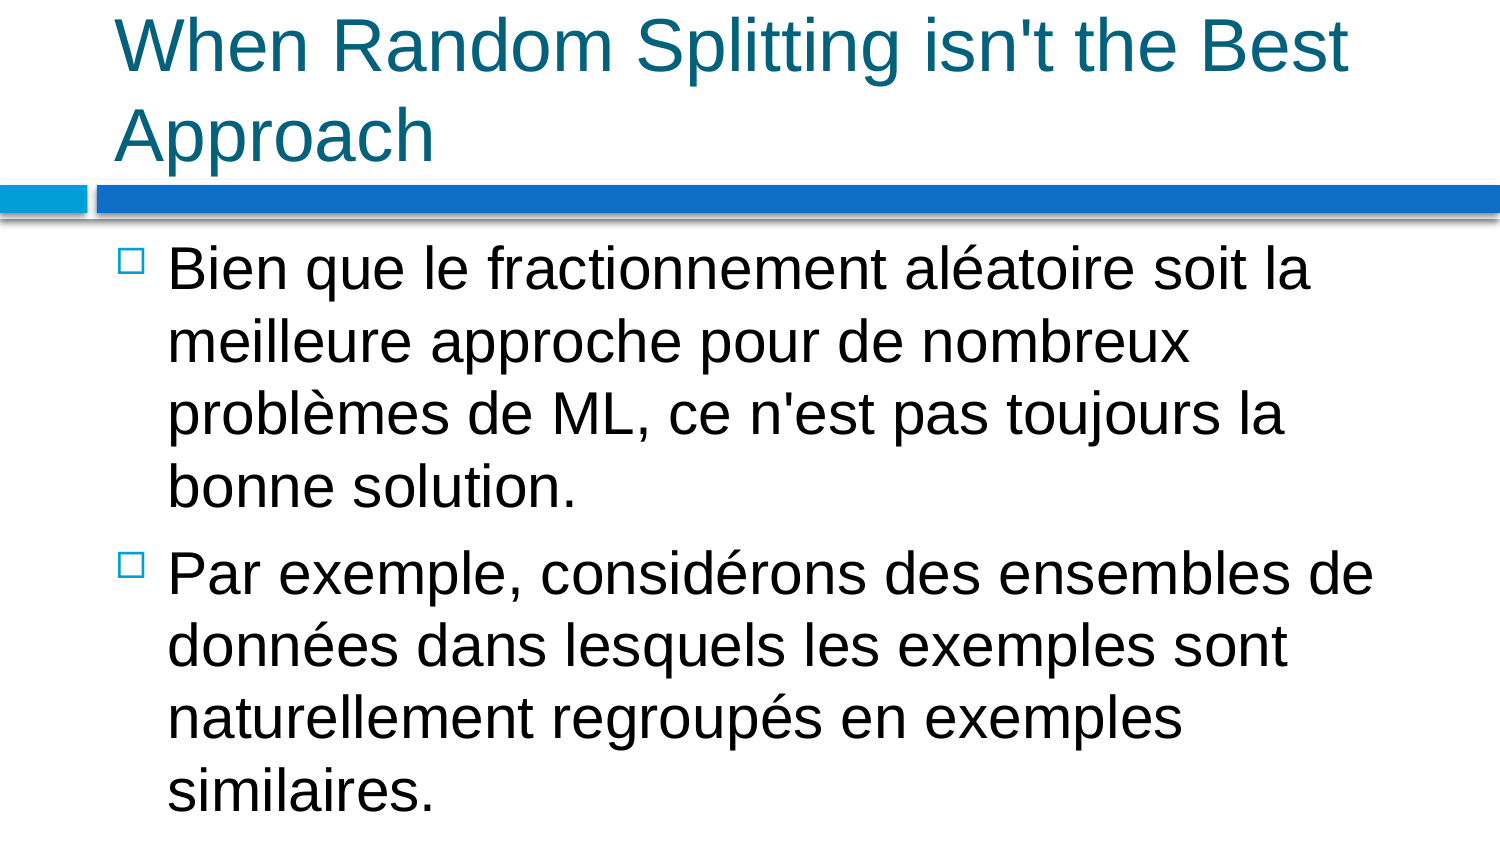

# When Random Splitting isn't the Best Approach
Bien que le fractionnement aléatoire soit la meilleure approche pour de nombreux problèmes de ML, ce n'est pas toujours la bonne solution.
Par exemple, considérons des ensembles de données dans lesquels les exemples sont naturellement regroupés en exemples similaires.